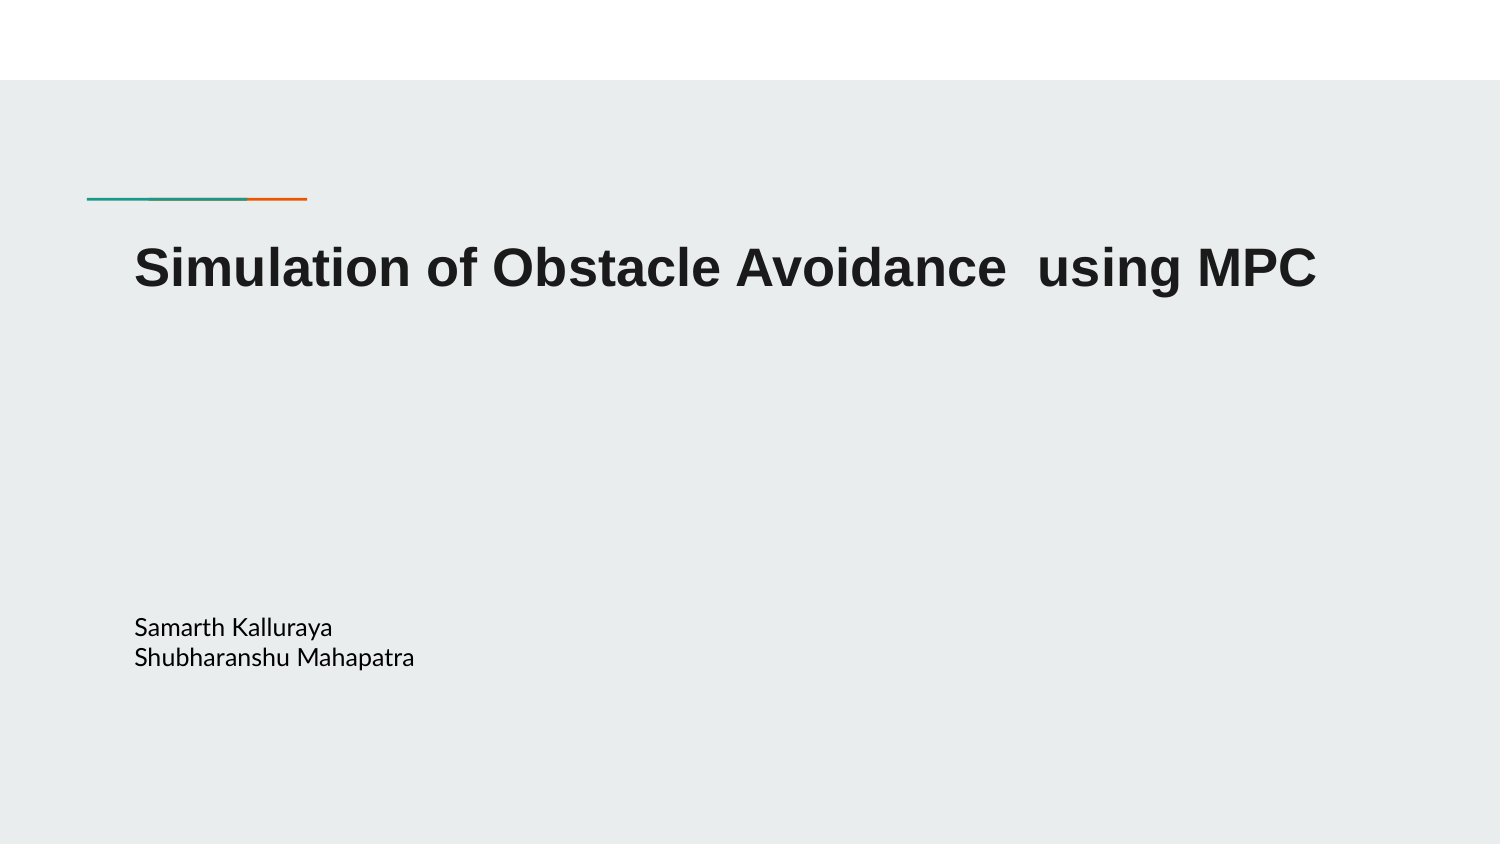

# Simulation of Obstacle Avoidance  using MPC
Samarth Kalluraya
Shubharanshu Mahapatra